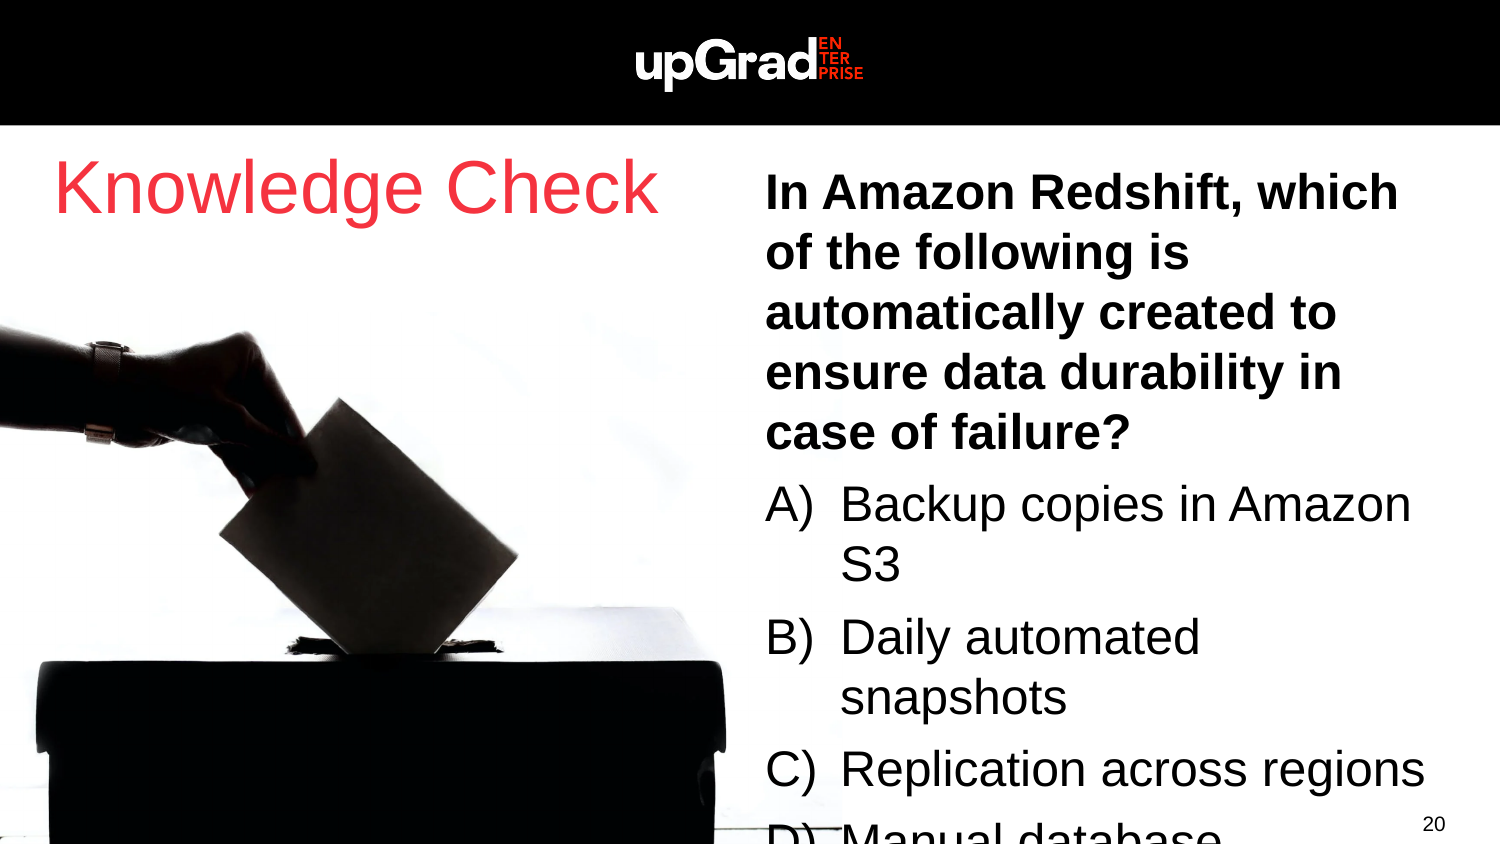

Knowledge Check
In Amazon Redshift, which of the following is automatically created to ensure data durability in case of failure?
Backup copies in Amazon S3
Daily automated snapshots
Replication across regions
Manual database snapshots
20